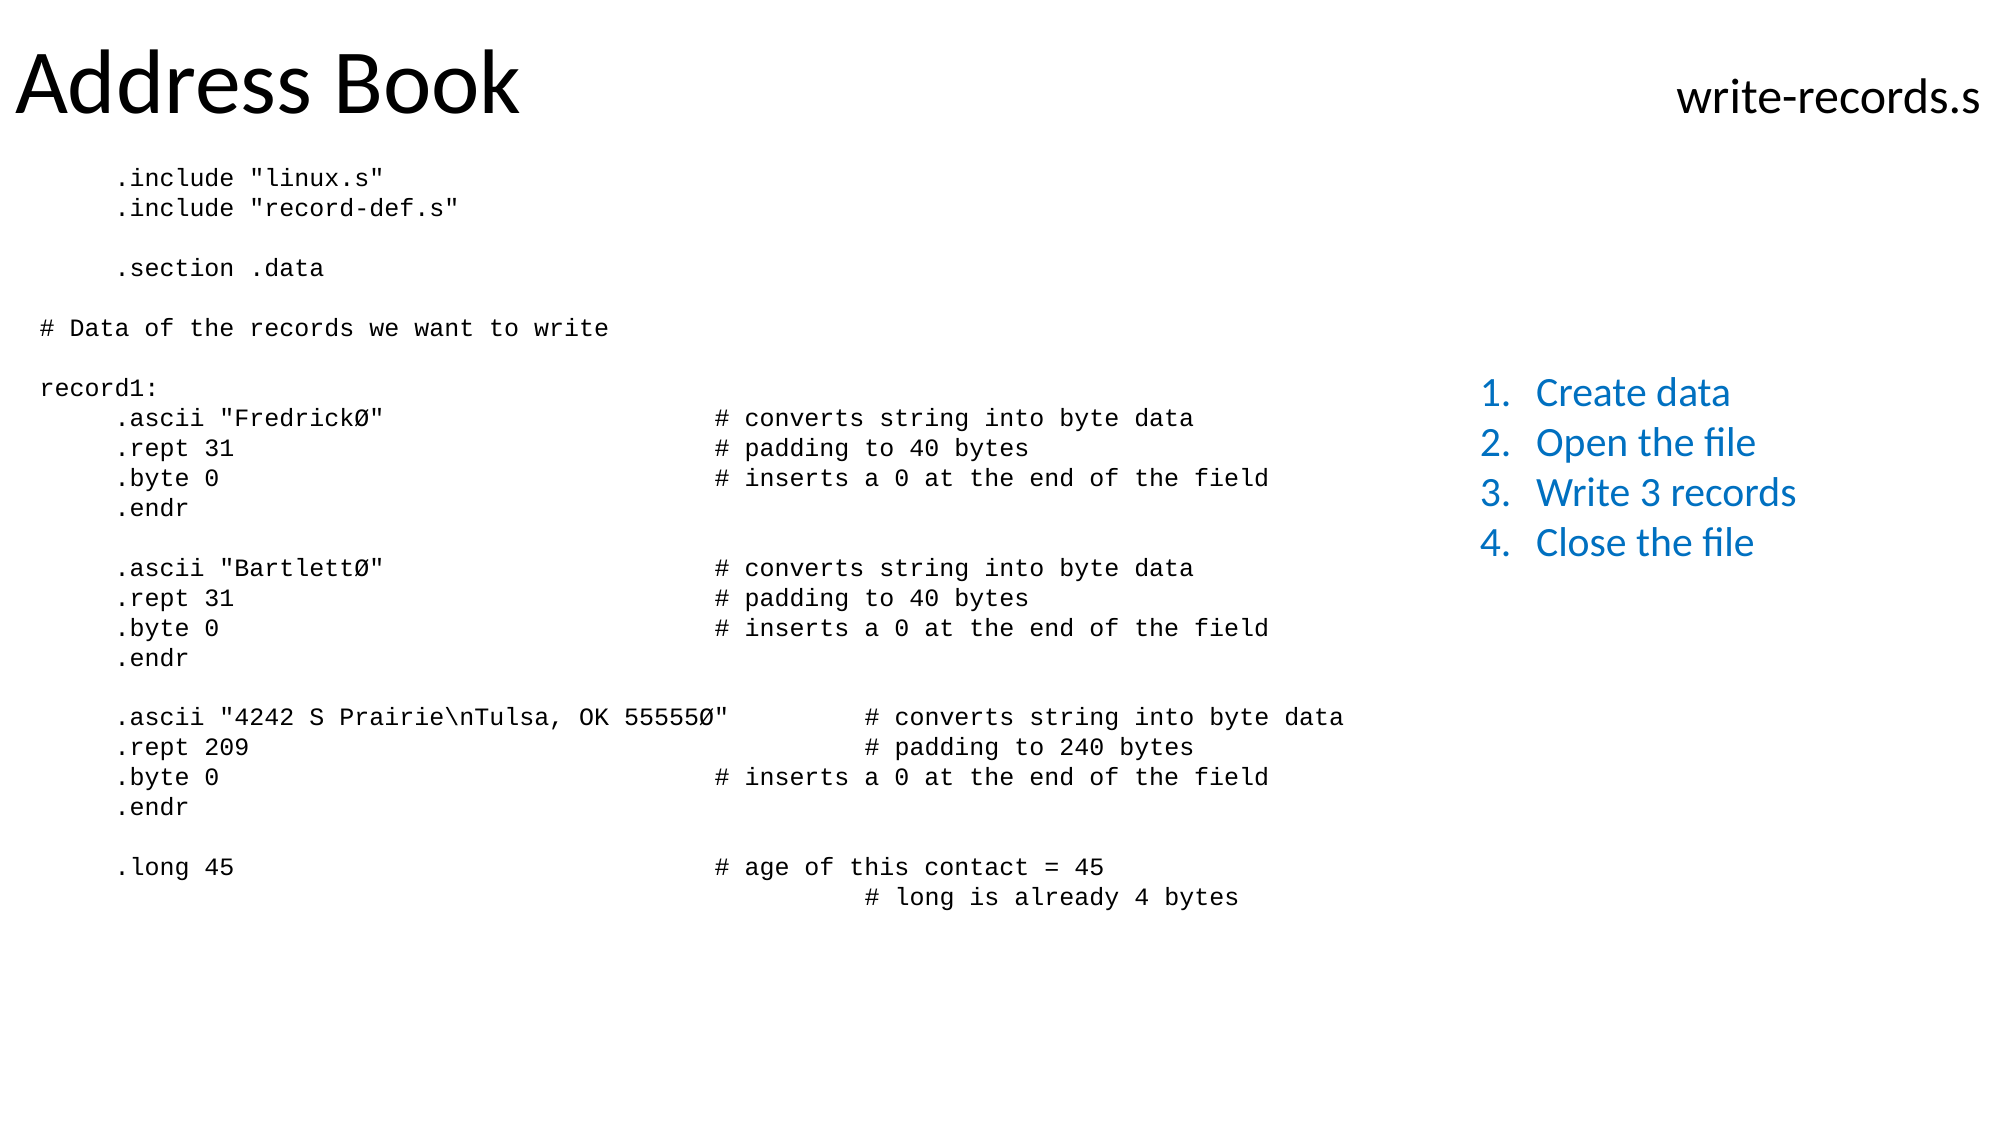

# Address Book						               write-records.s
.include "linux.s"
.include "record-def.s"

.section .data

# Data of the records we want to write

record1:
.ascii "FredrickØ" 			# converts string into byte data
.rept 31 				# padding to 40 bytes
.byte 0				# inserts a 0 at the end of the field
.endr

.ascii "BartlettØ"			# converts string into byte data
.rept 31 				# padding to 40 bytes
.byte 0				# inserts a 0 at the end of the field
.endr

.ascii "4242 S Prairie\nTulsa, OK 55555Ø" 	# converts string into byte data
.rept 209 				# padding to 240 bytes
.byte 0				# inserts a 0 at the end of the field
.endr

.long 45				# age of this contact = 45
					# long is already 4 bytes

Create data
Open the file
Write 3 records
Close the file